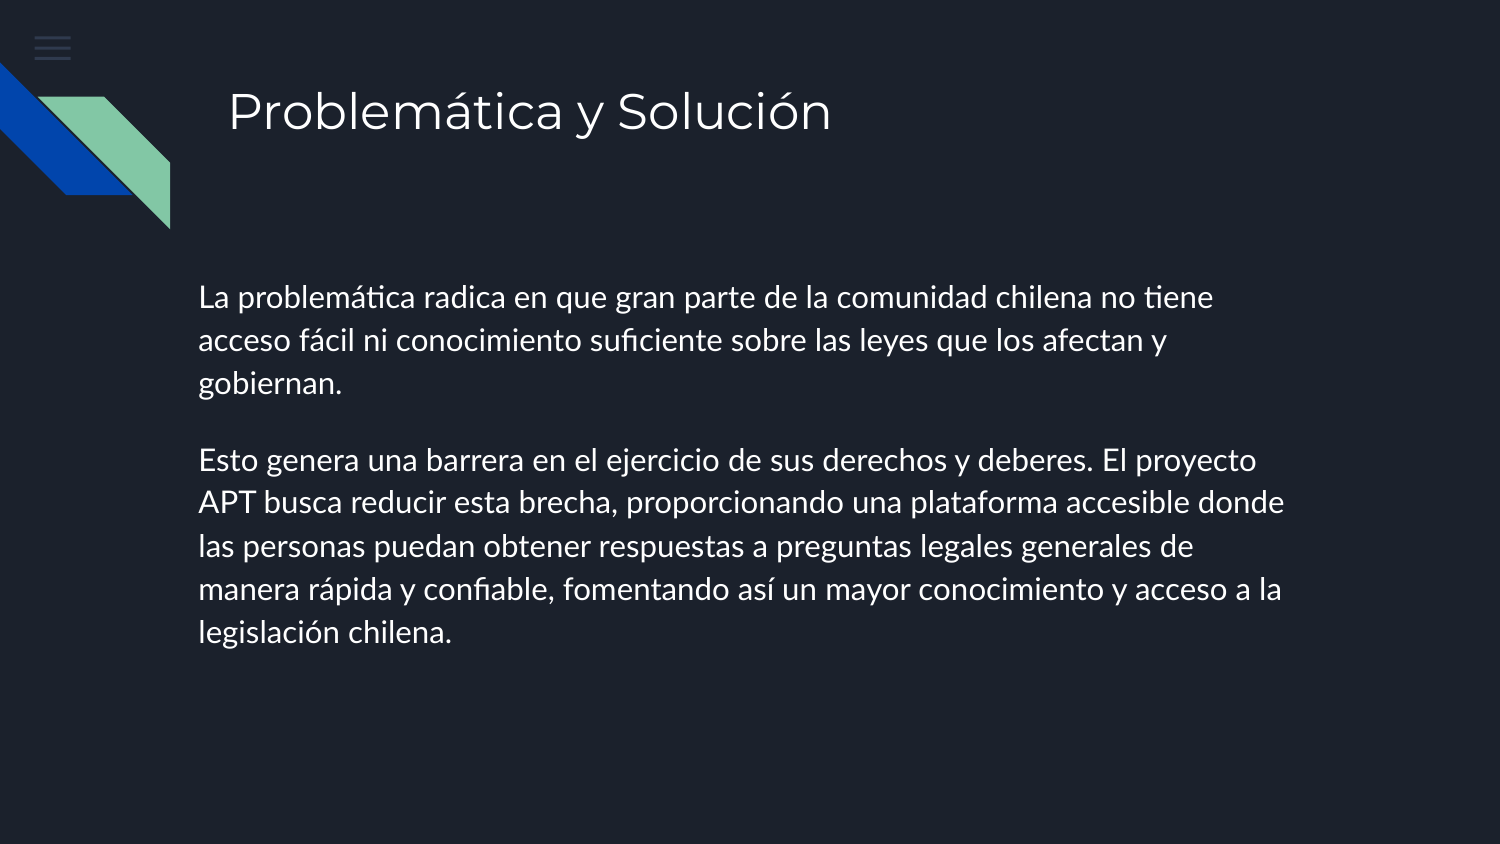

# Problemática y Solución
La problemática radica en que gran parte de la comunidad chilena no tiene acceso fácil ni conocimiento suficiente sobre las leyes que los afectan y gobiernan.
Esto genera una barrera en el ejercicio de sus derechos y deberes. El proyecto APT busca reducir esta brecha, proporcionando una plataforma accesible donde las personas puedan obtener respuestas a preguntas legales generales de manera rápida y confiable, fomentando así un mayor conocimiento y acceso a la legislación chilena.